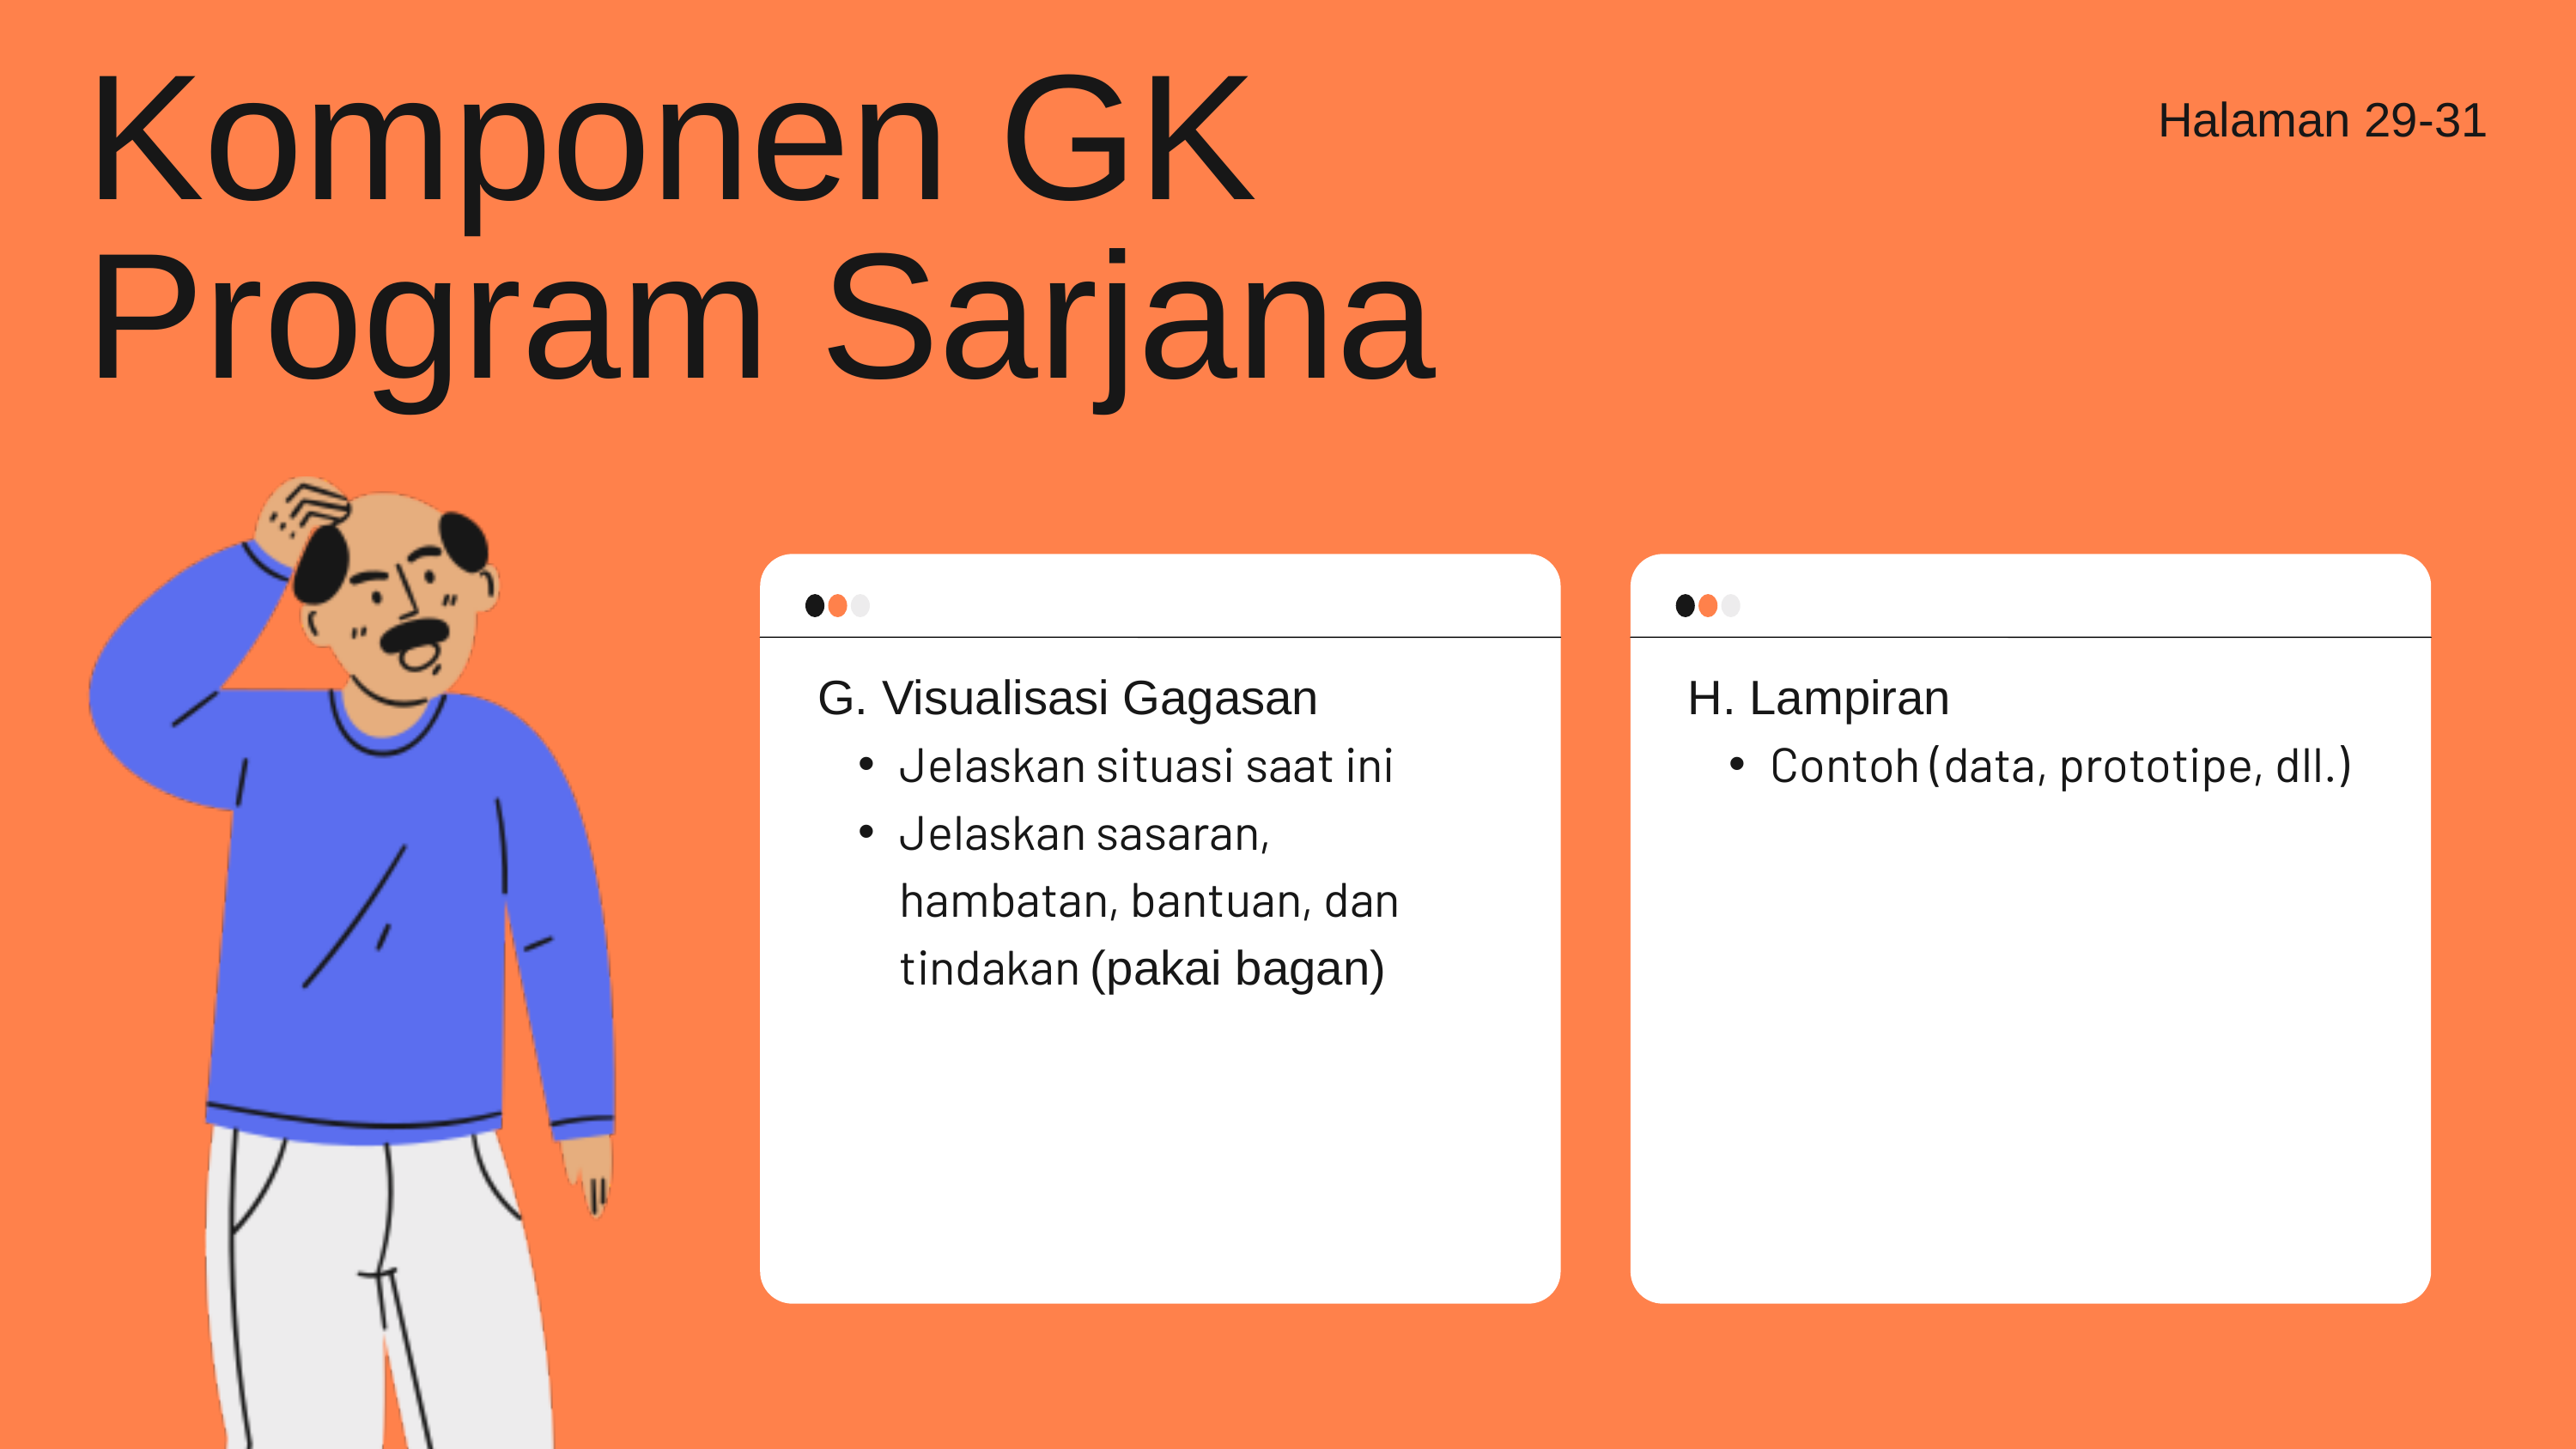

Komponen GK Program Sarjana
Halaman 29-31

G. Visualisasi Gagasan
Jelaskan situasi saat ini
Jelaskan sasaran, hambatan, bantuan, dan tindakan (pakai bagan)
H. Lampiran
Contoh (data, prototipe, dll.)